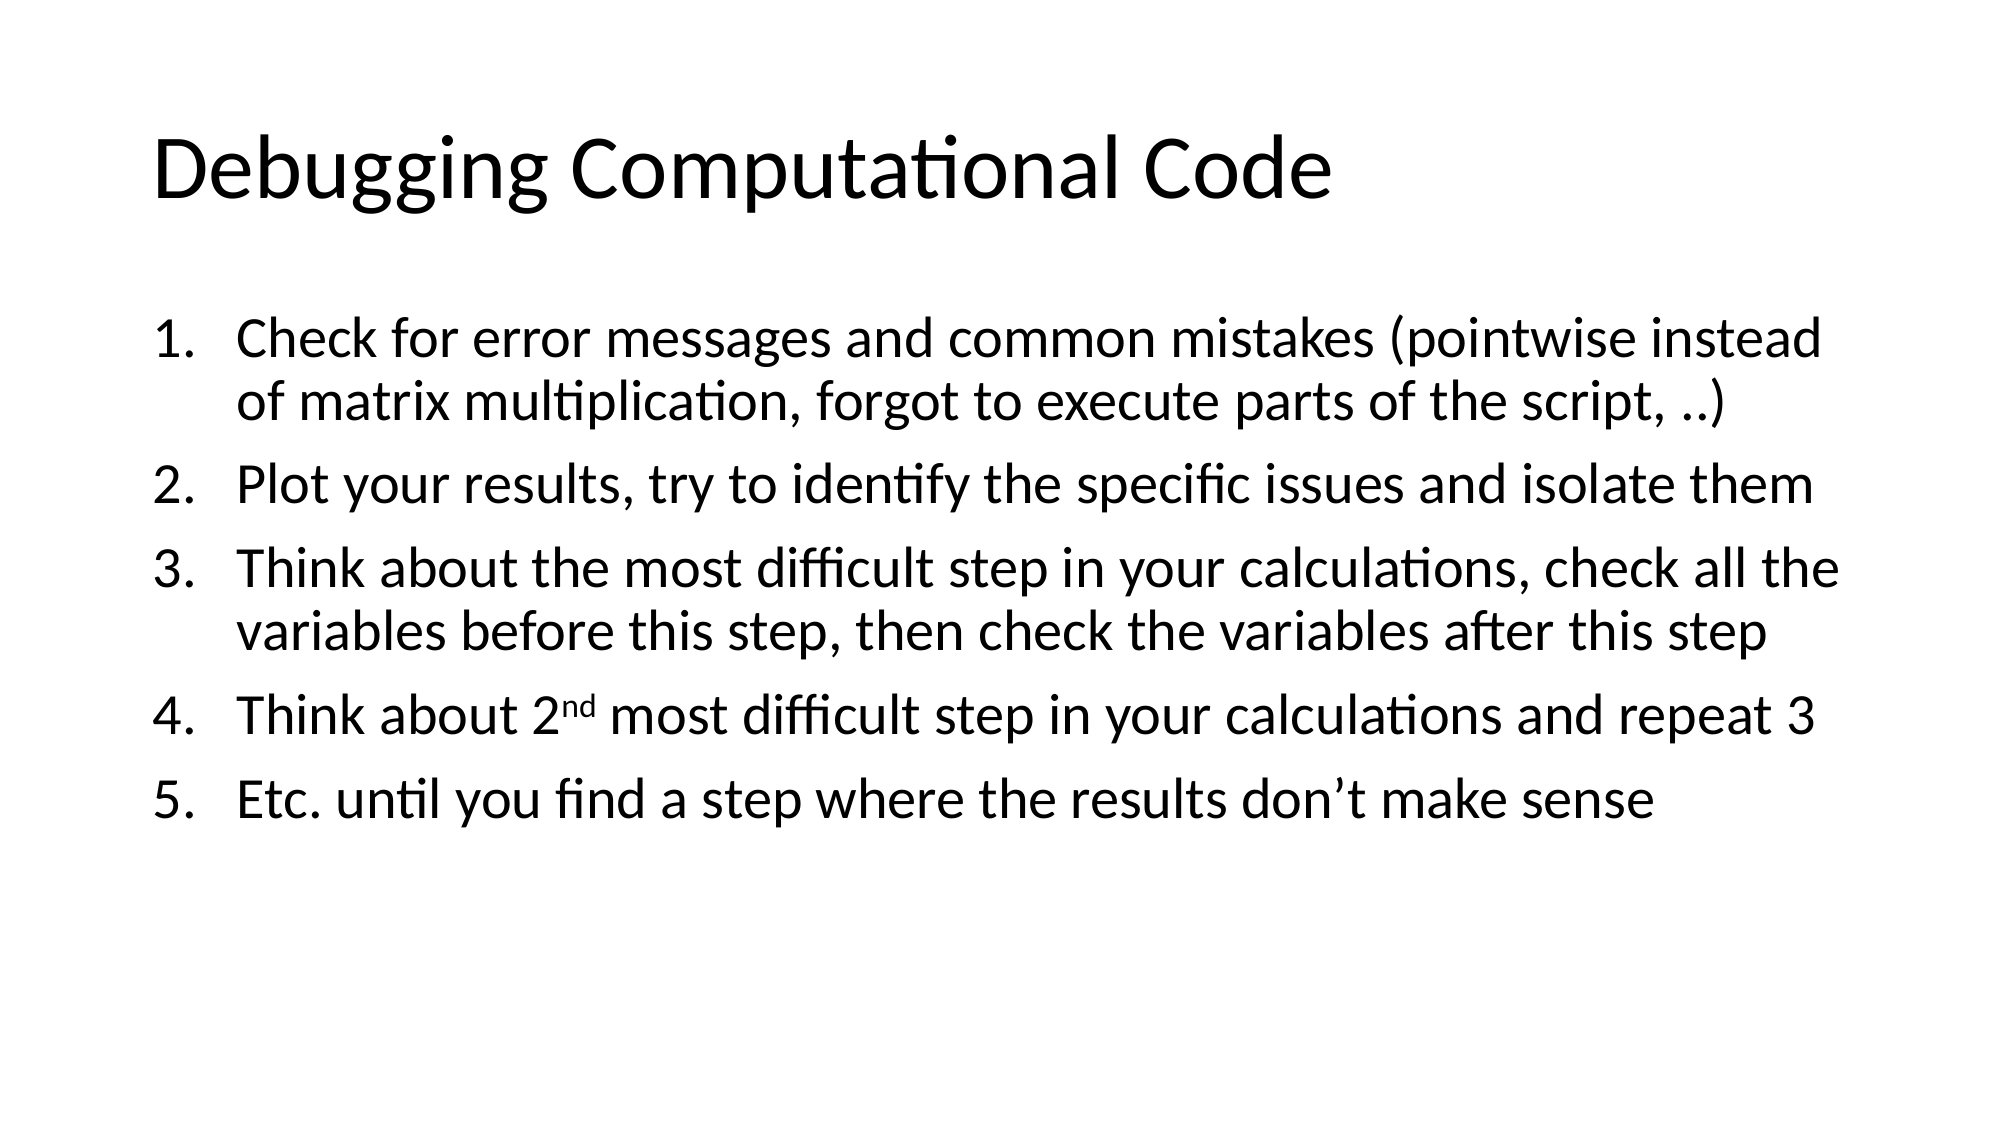

# Debugging Computational Code
Check for error messages and common mistakes (pointwise instead of matrix multiplication, forgot to execute parts of the script, ..)
Plot your results, try to identify the specific issues and isolate them
Think about the most difficult step in your calculations, check all the variables before this step, then check the variables after this step
Think about 2nd most difficult step in your calculations and repeat 3
Etc. until you find a step where the results don’t make sense